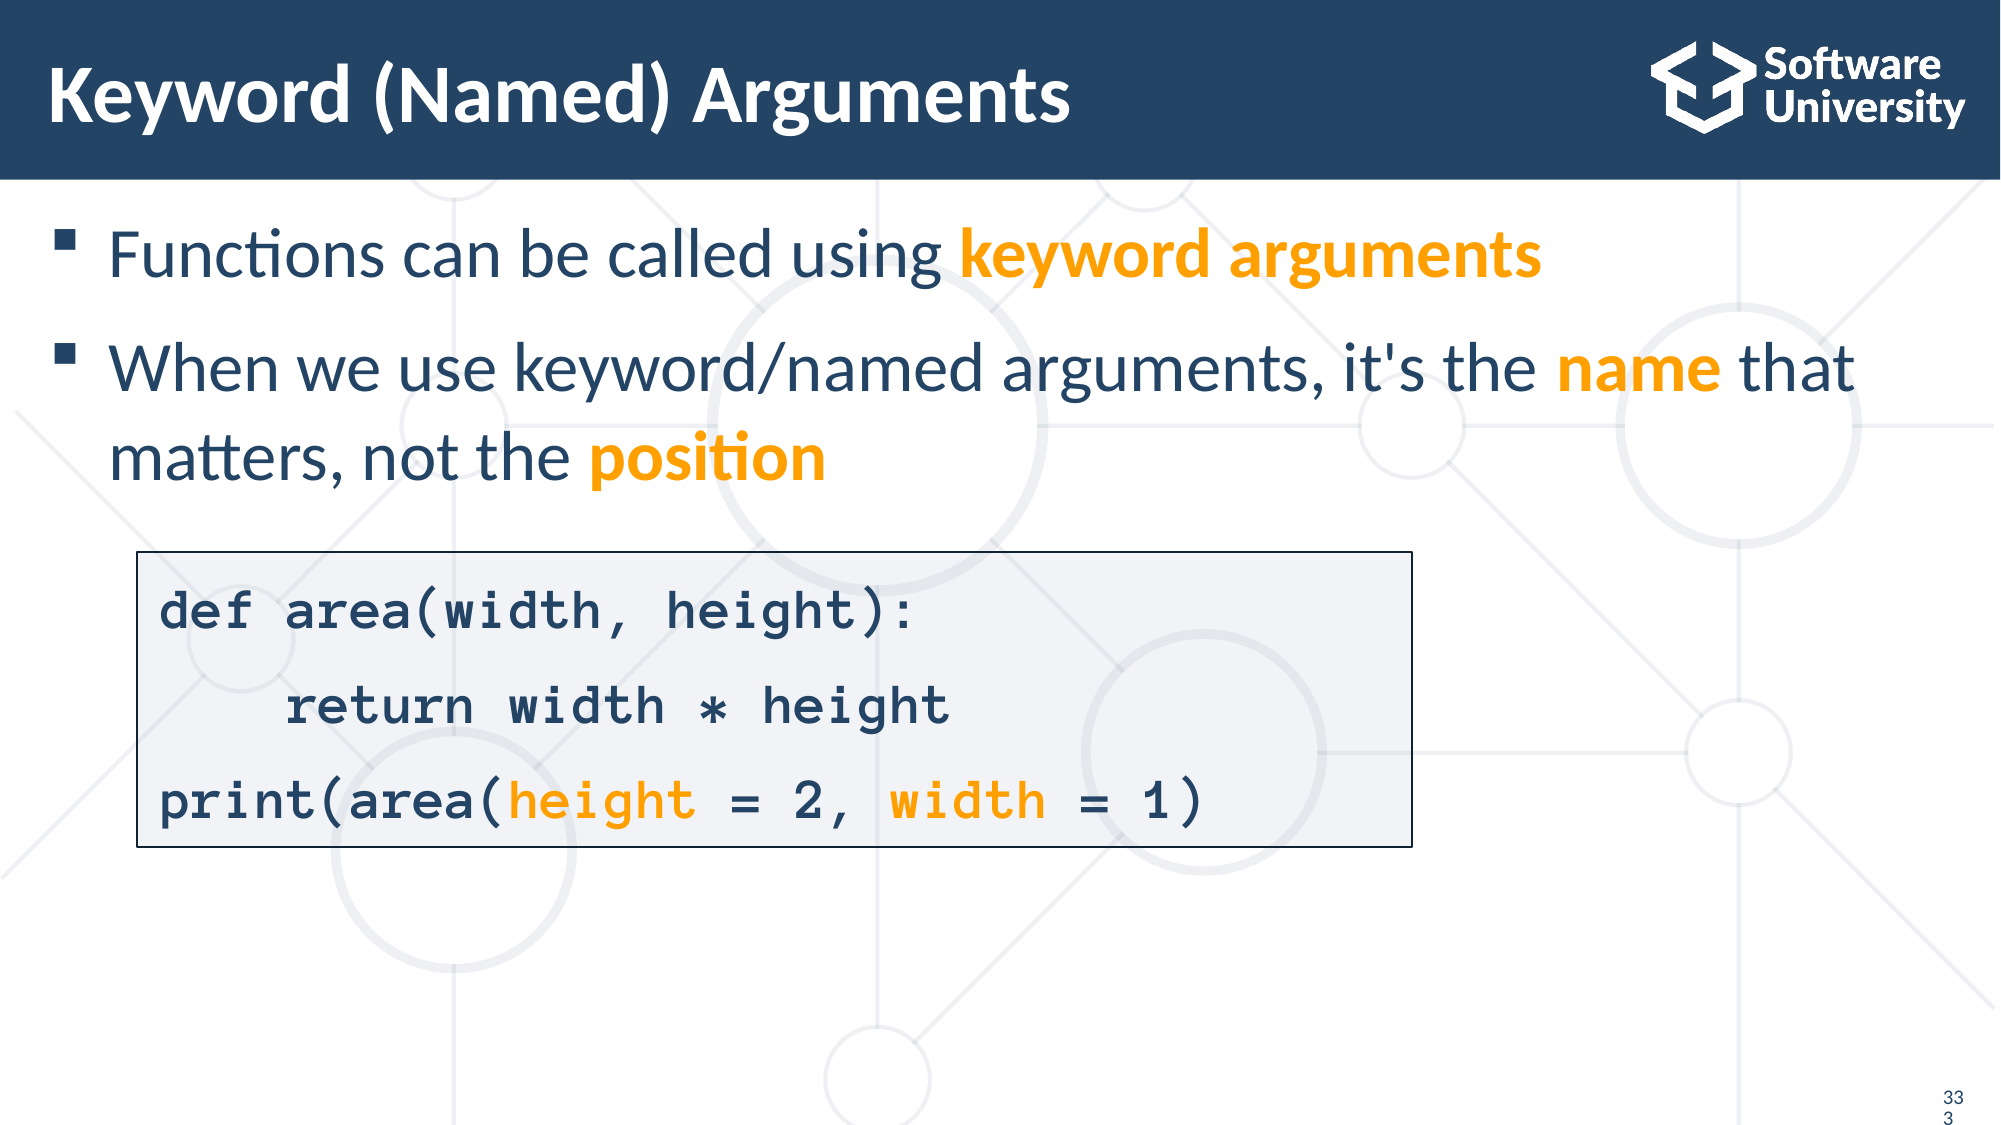

# Keyword (Named) Arguments
Functions can be called using keyword arguments
When we use keyword/named arguments, it's the name that
matters, not the position
def area(width, height):
    return width * height
print(area(height = 2, width = 1)
333